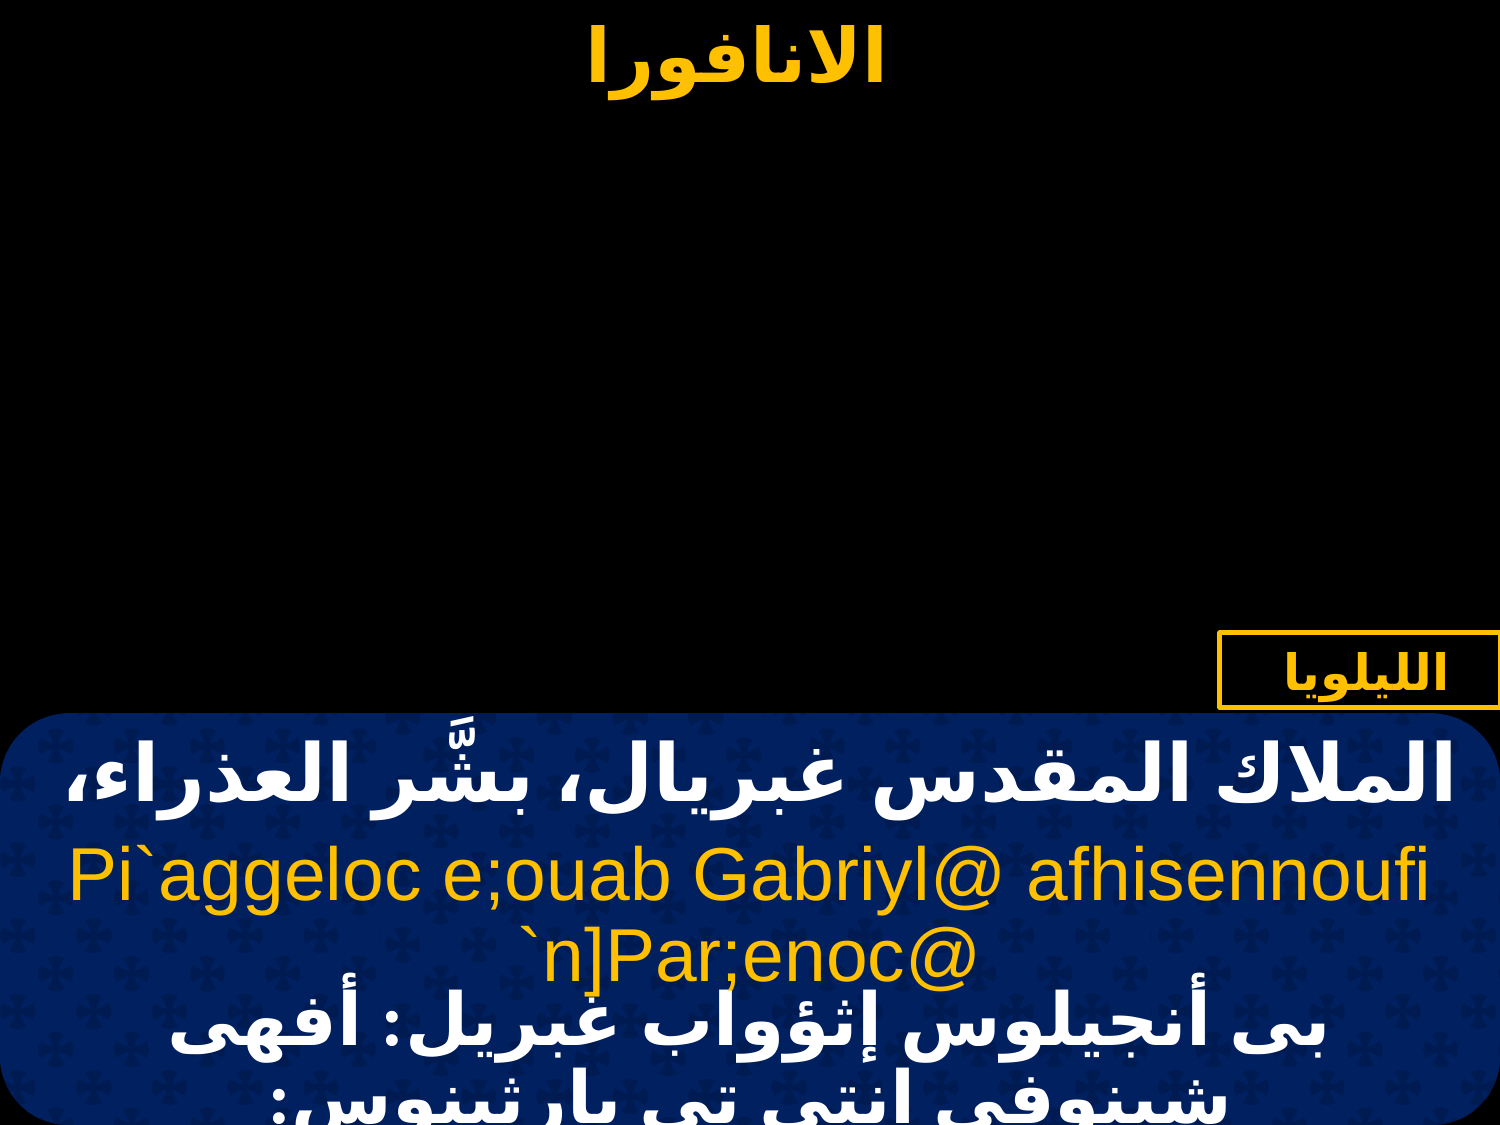

الليلويا
# الملاك المقدس غبريال، بشَّر العذراء،
Pi`aggeloc e;ouab Gabriyl@ afhisennoufi `n]Par;enoc@
بى أنجيلوس إثؤواب غبريل: أفهى شينوفى انتى تى بارثينوس: